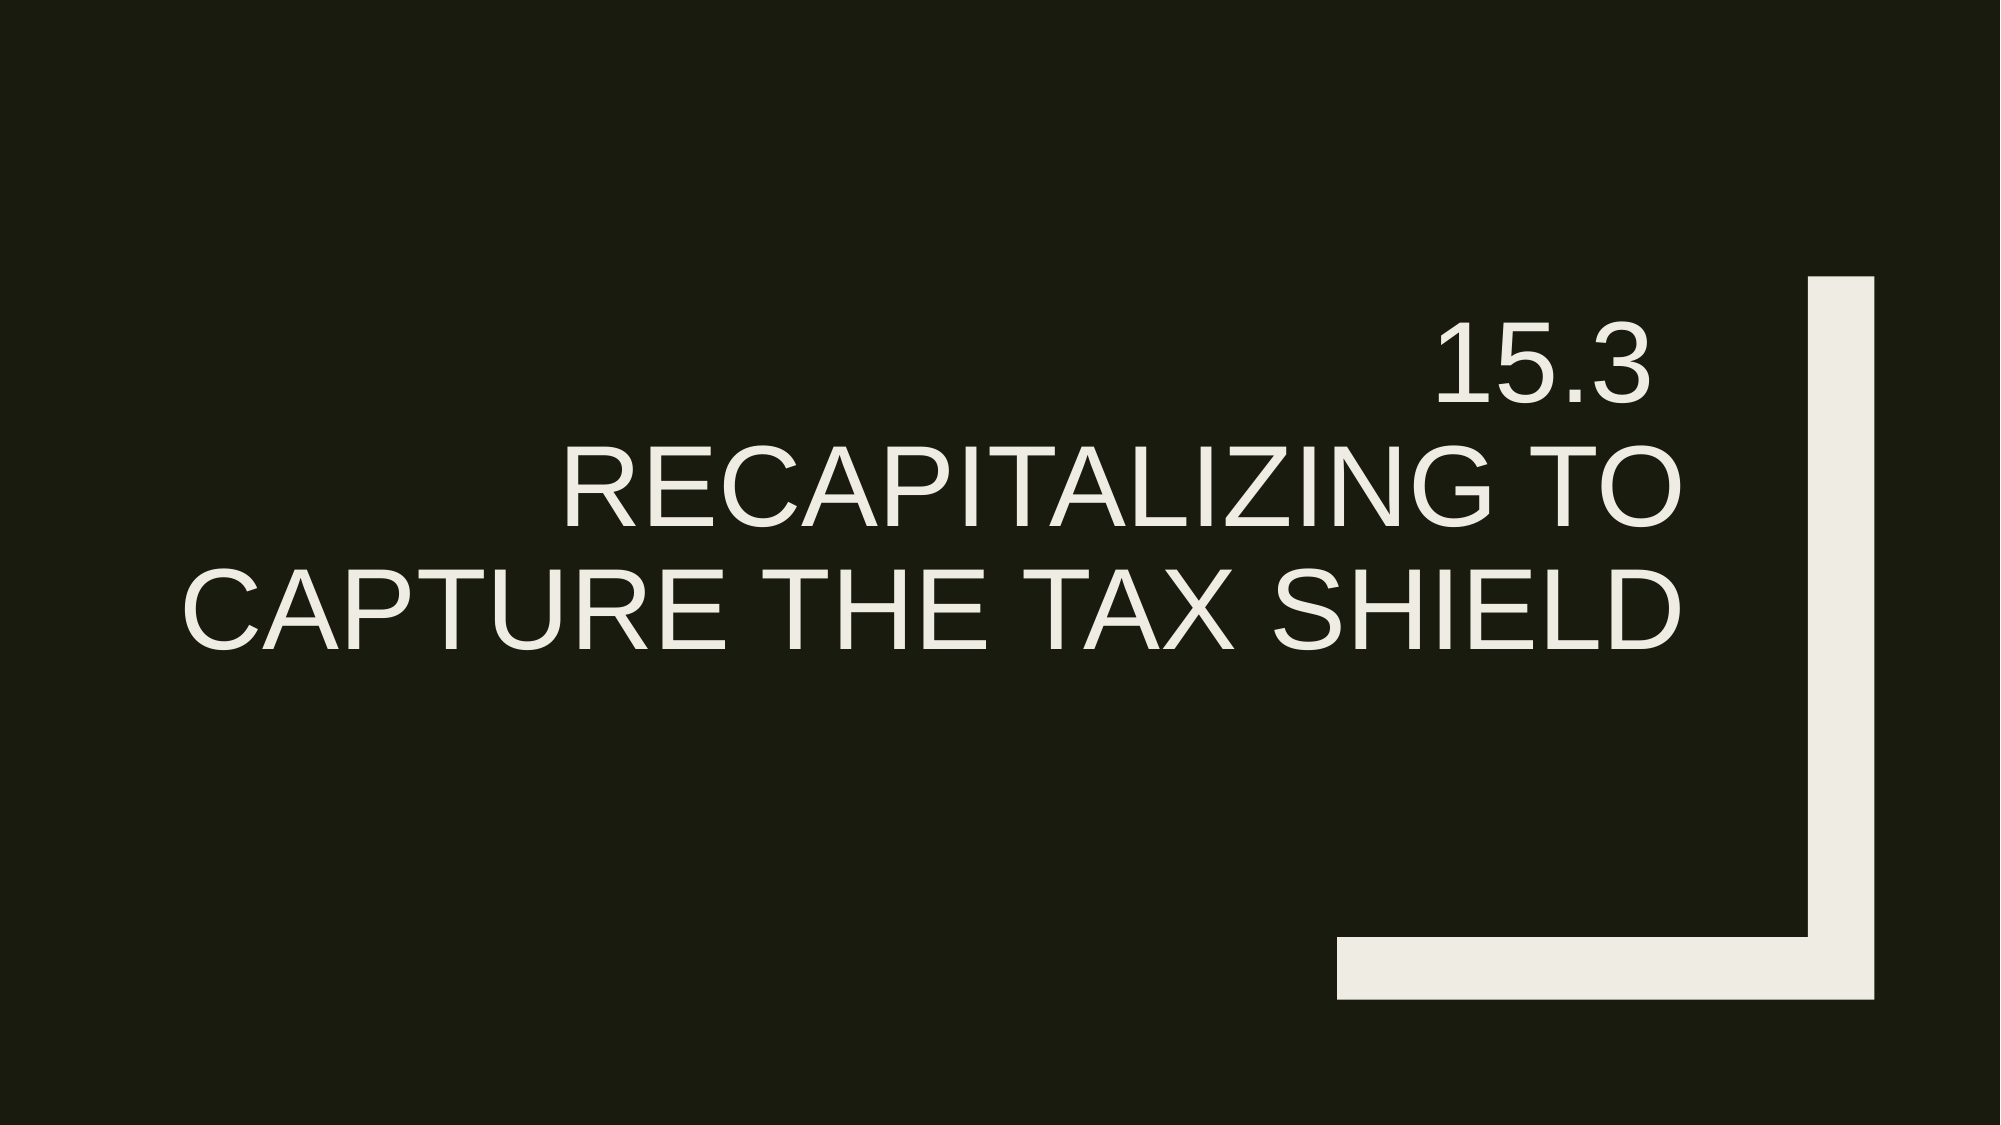

# 15.3 Recapitalizing to Capture the Tax Shield